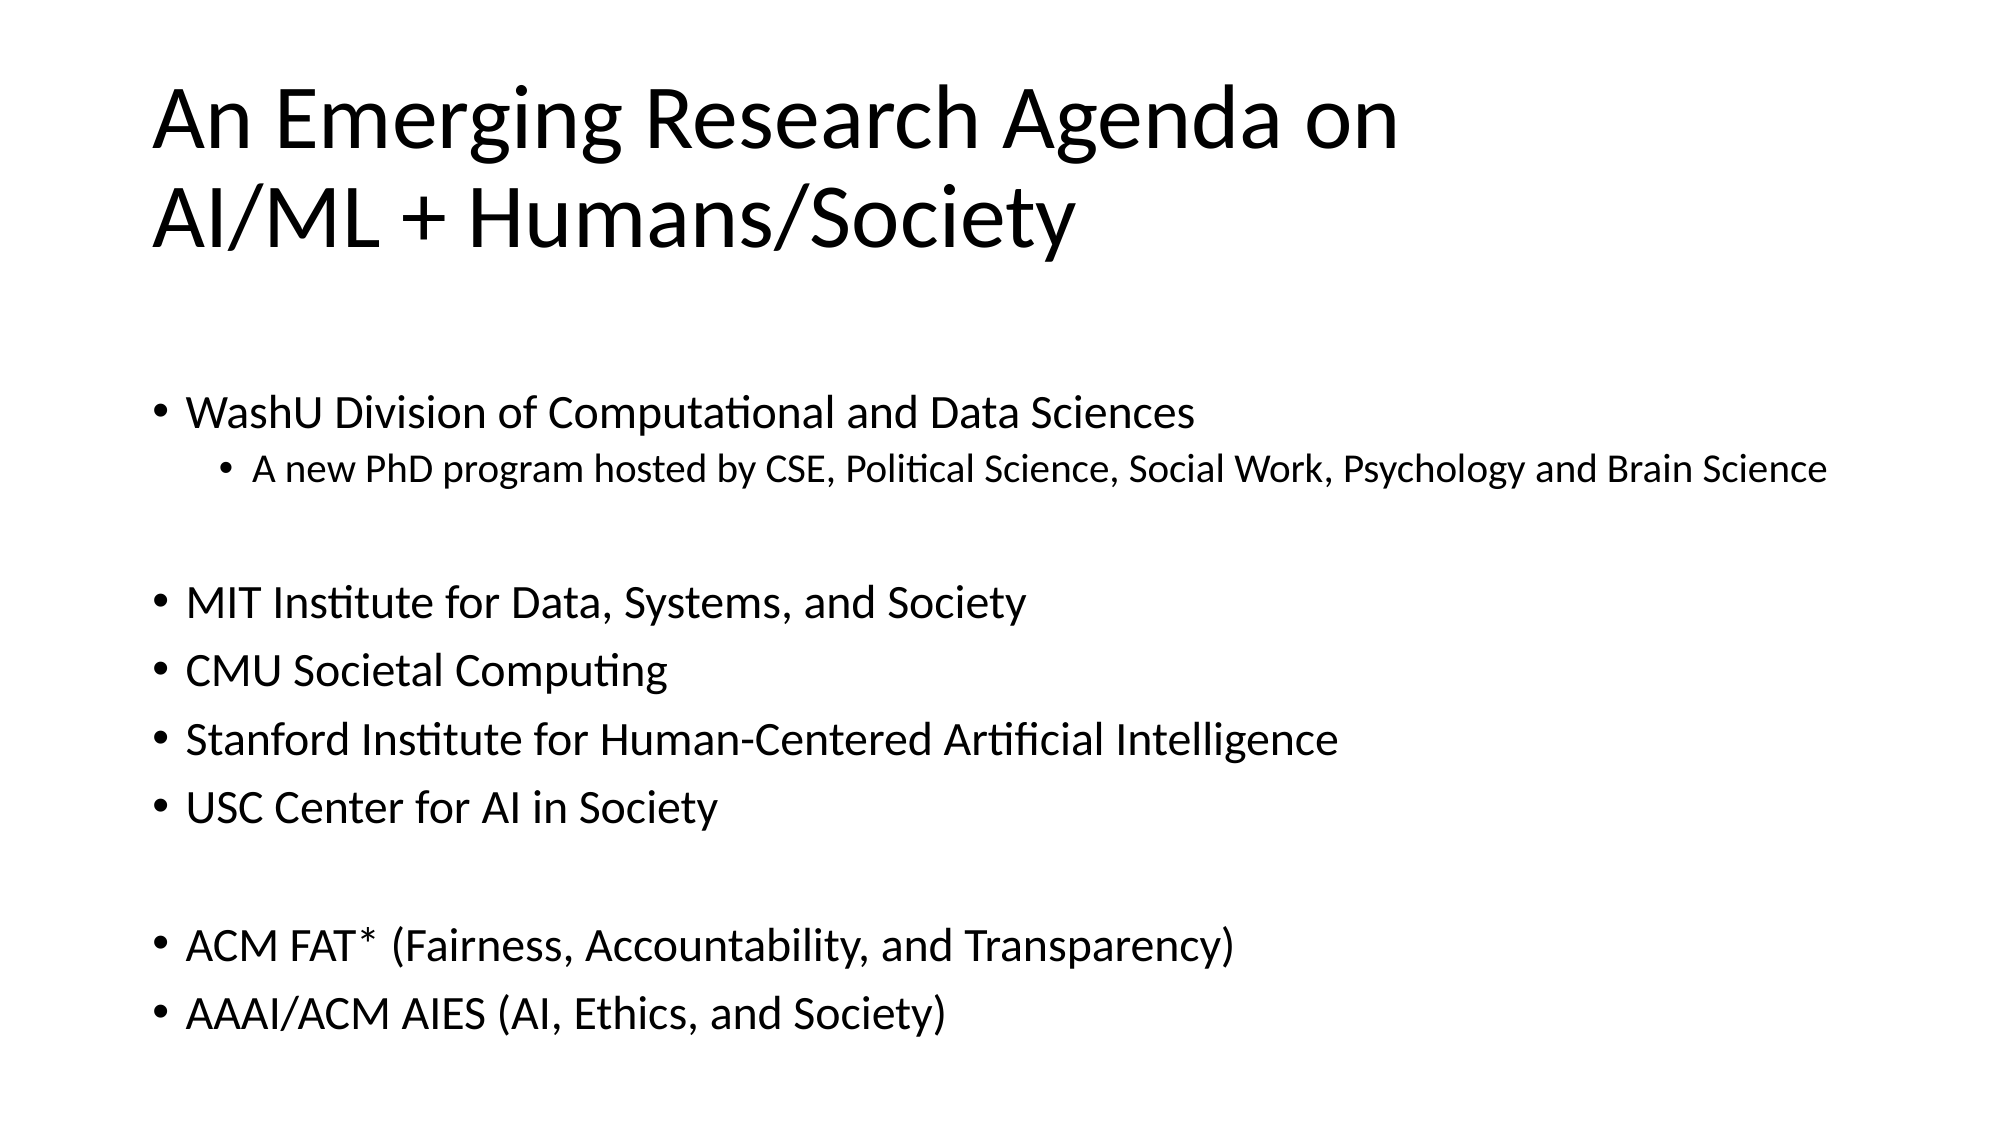

# An Emerging Research Agenda on AI/ML + Humans/Society
WashU Division of Computational and Data Sciences
A new PhD program hosted by CSE, Political Science, Social Work, Psychology and Brain Science

MIT Institute for Data, Systems, and Society
CMU Societal Computing
Stanford Institute for Human-Centered Artificial Intelligence
USC Center for AI in Society

ACM FAT* (Fairness, Accountability, and Transparency)
AAAI/ACM AIES (AI, Ethics, and Society)